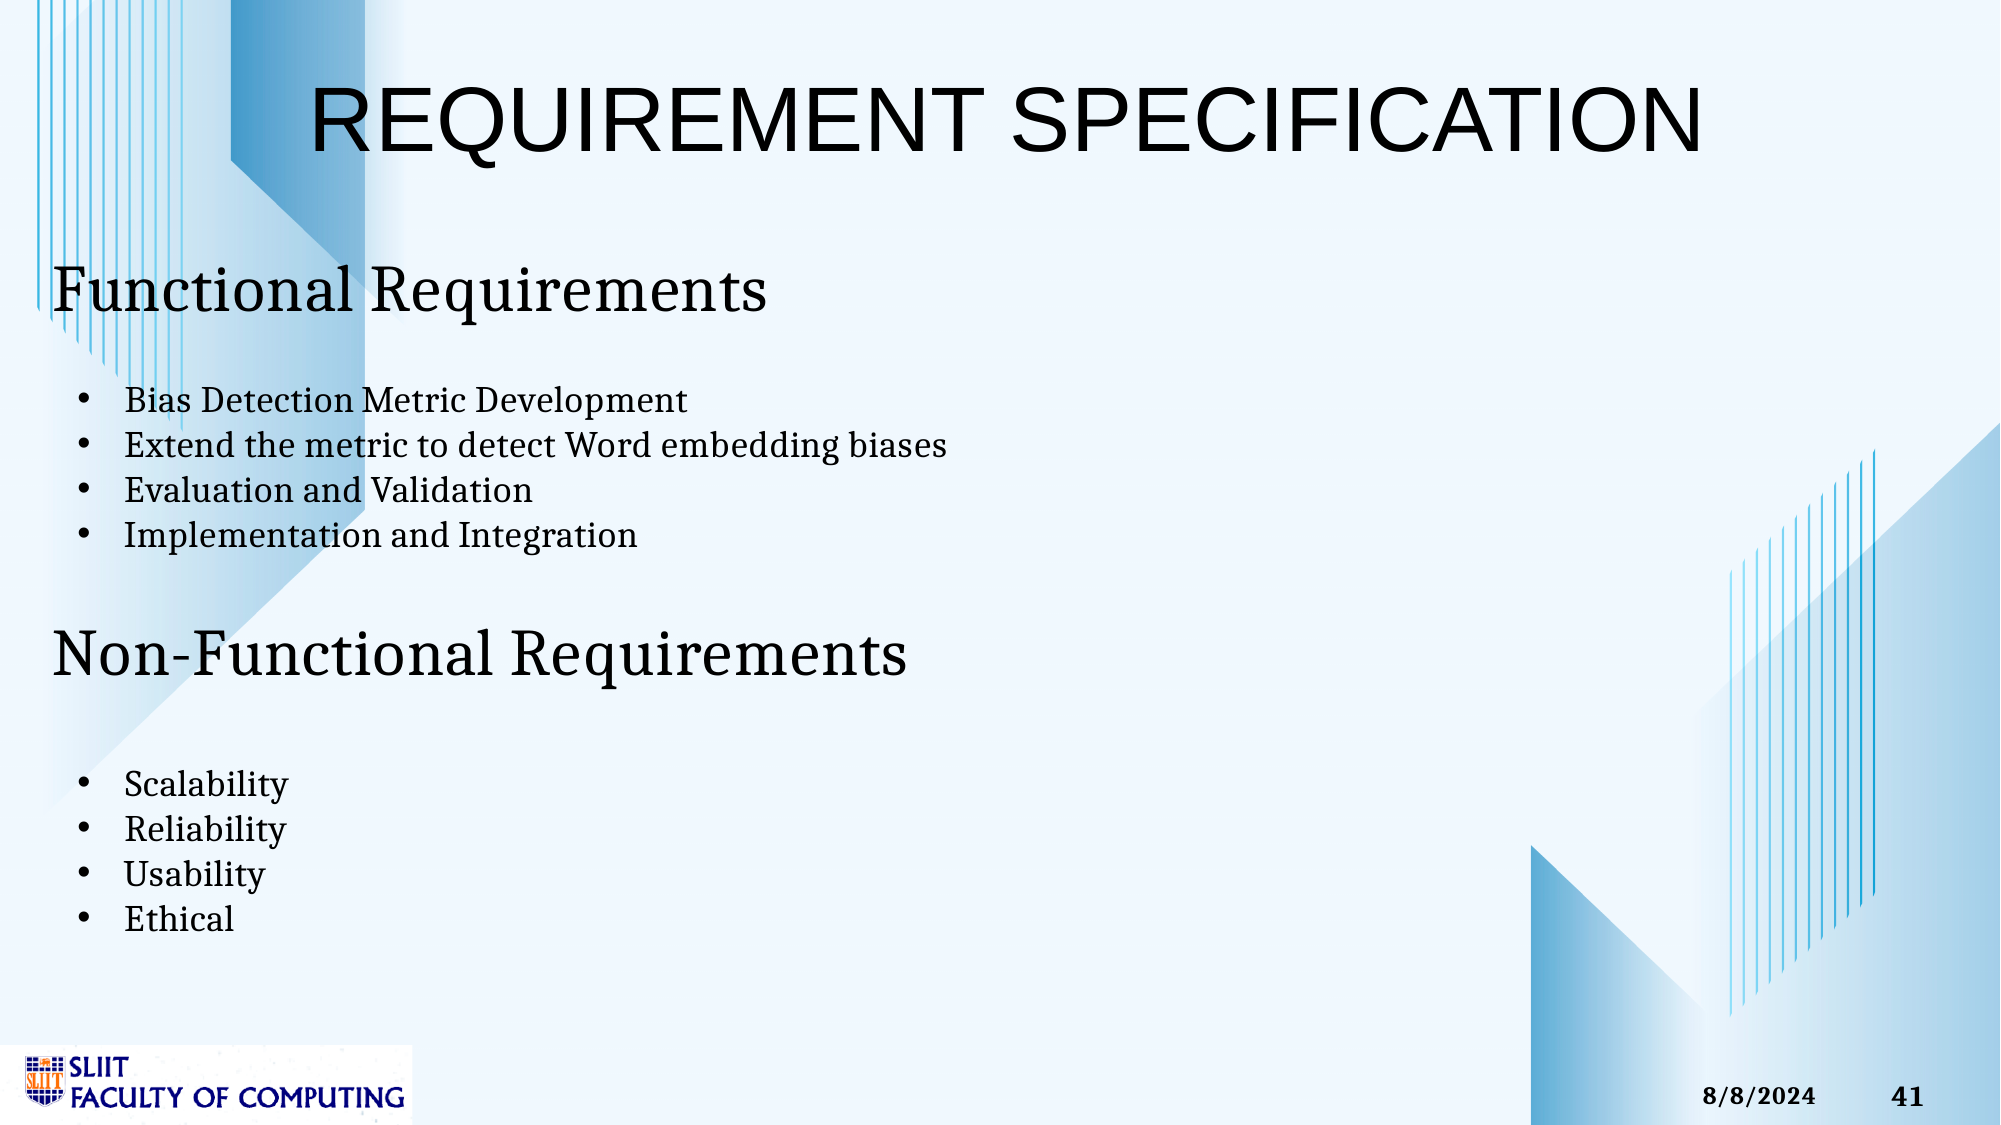

# REQUIREMENT SPECIFICATION
Functional Requirements

Bias Detection Metric Development
Extend the metric to detect Word embedding biases
Evaluation and Validation
Implementation and Integration
Non-Functional Requirements

Scalability
Reliability
Usability
Ethical